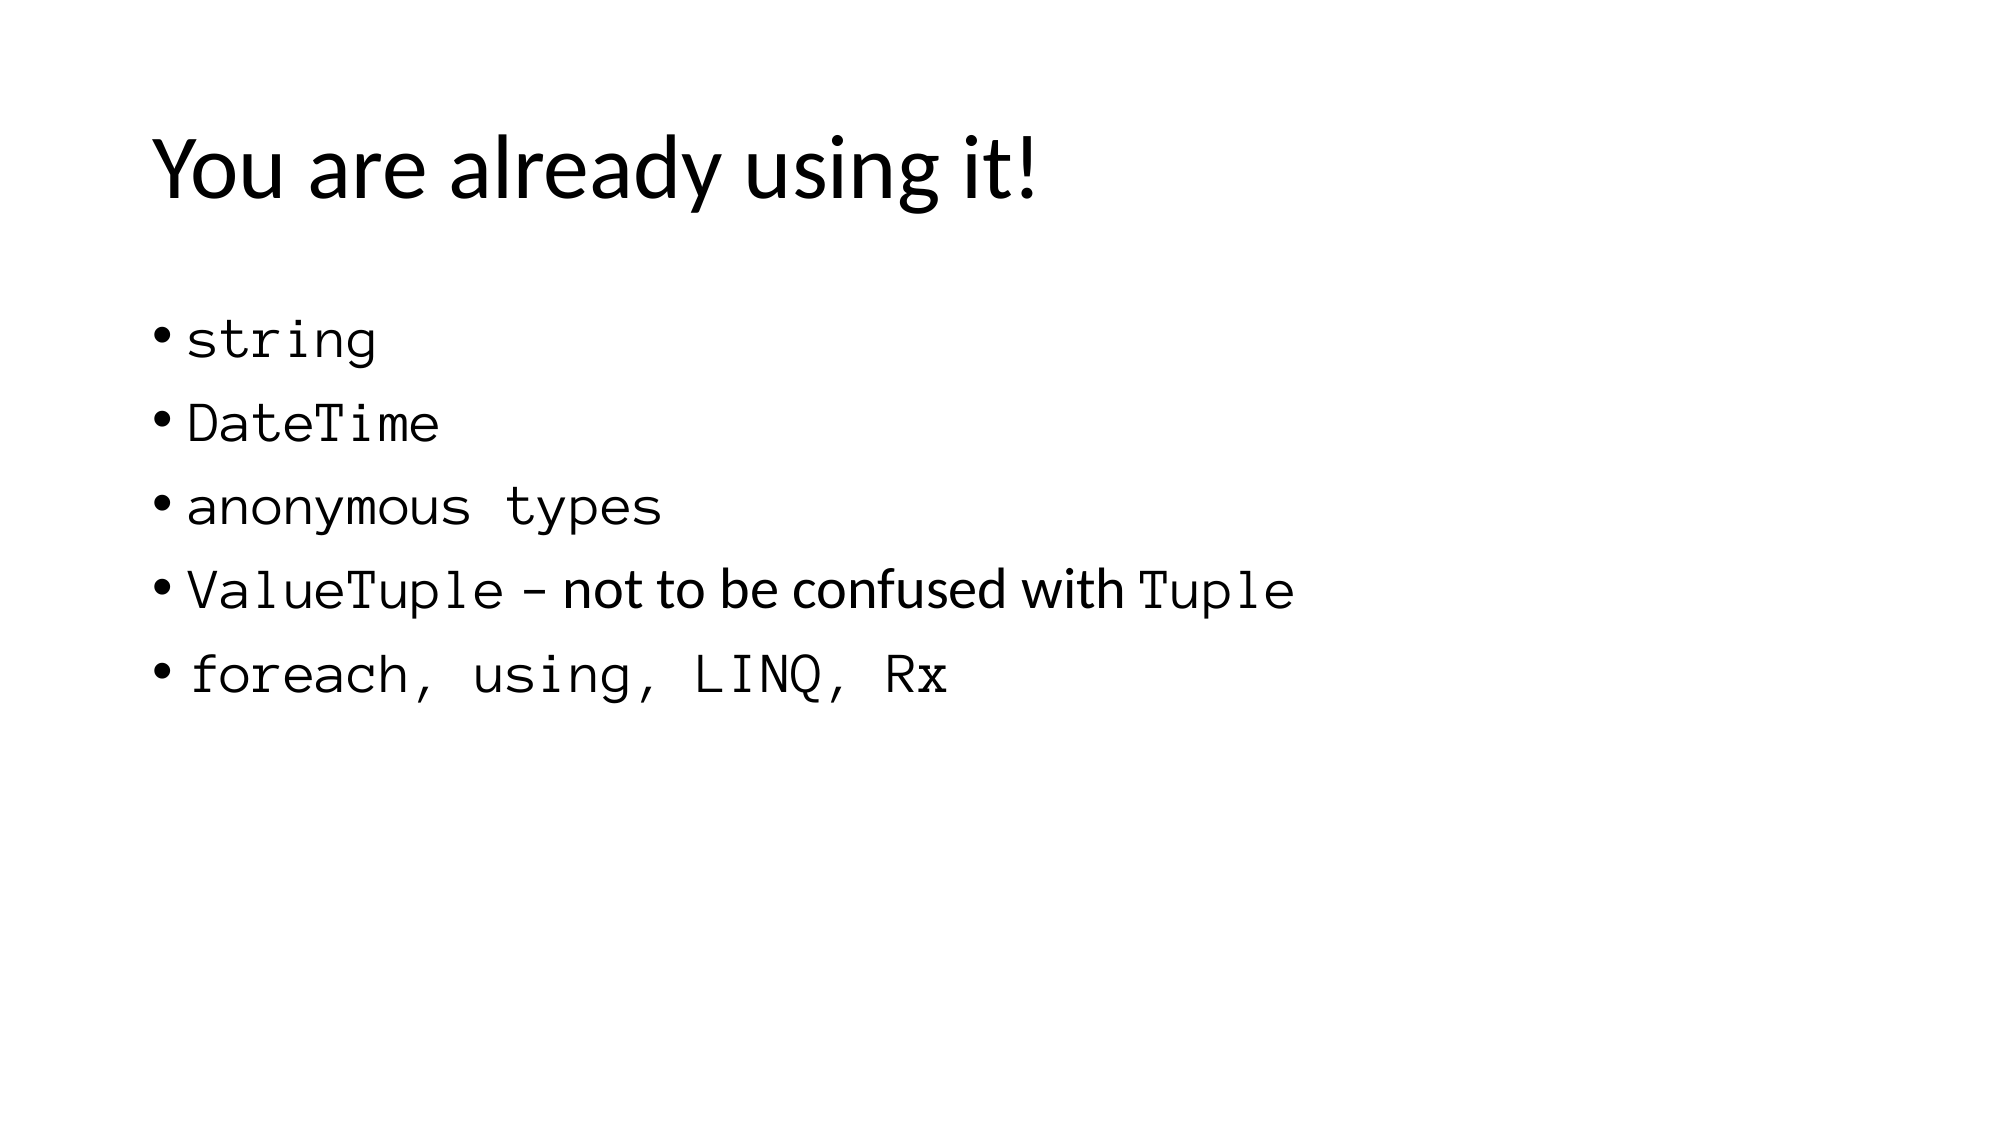

# You are already using it!
string
DateTime
anonymous types
ValueTuple – not to be confused with Tuple
foreach, using, LINQ, Rx